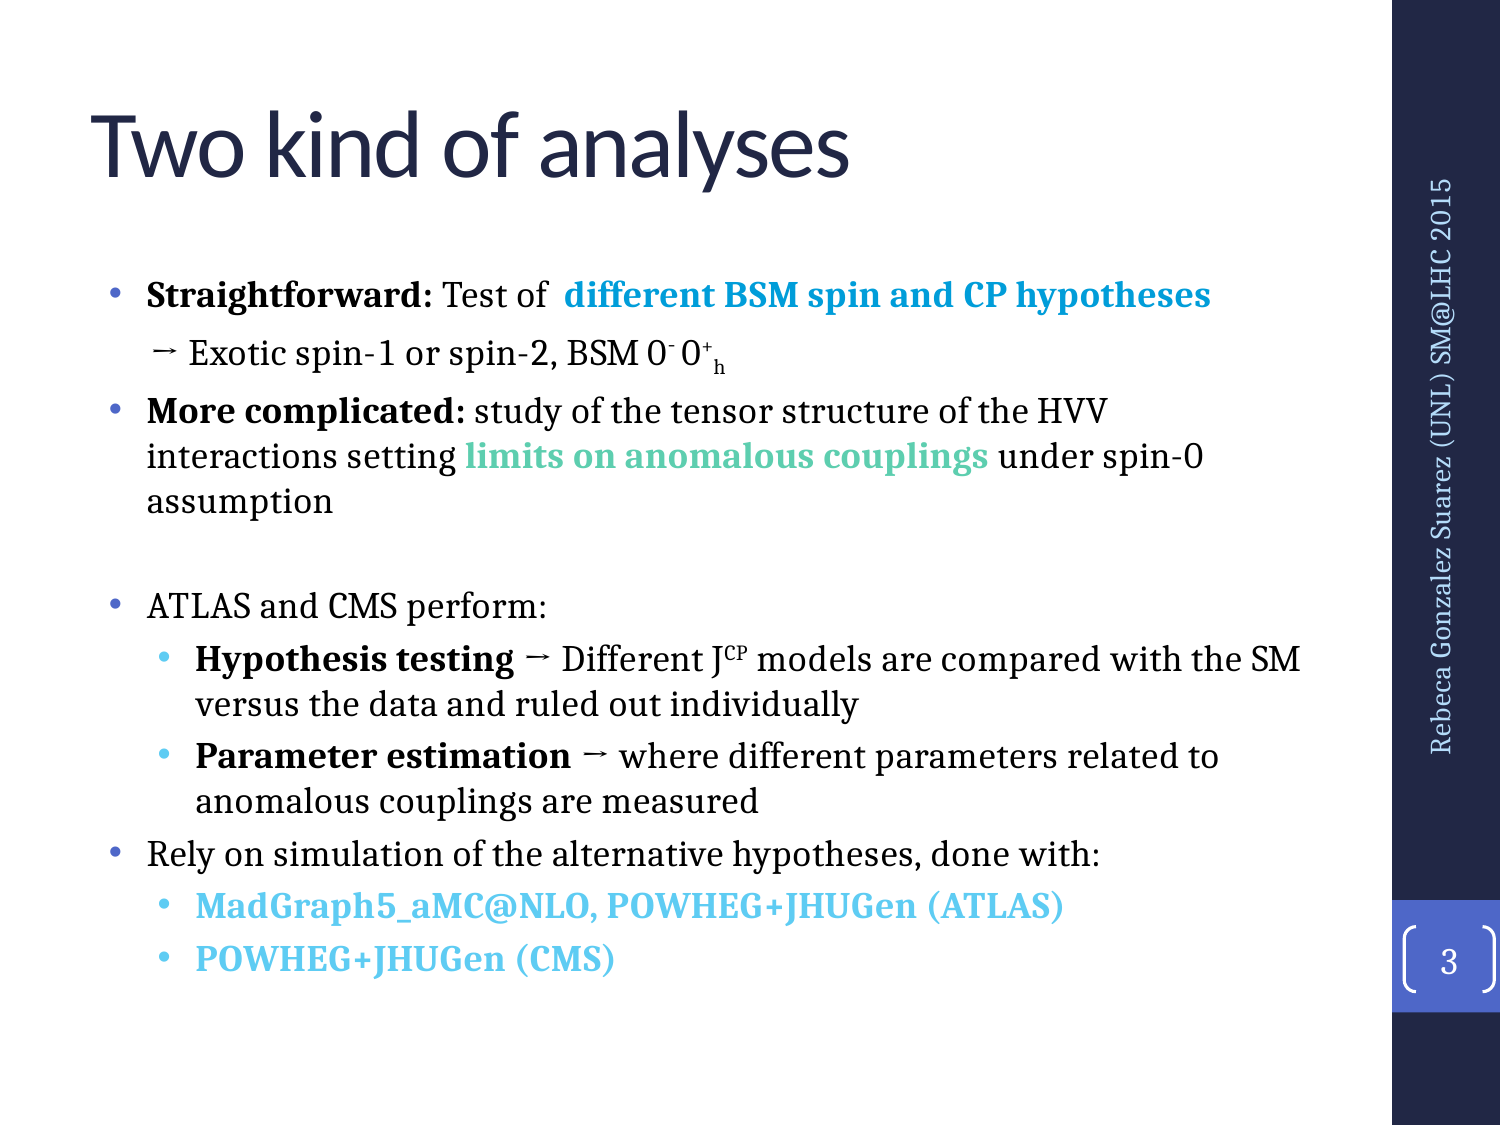

# Two kind of analyses
Straightforward: Test of  different BSM spin and CP hypotheses
     → Exotic spin-1 or spin-2, BSM 0- 0+h
More complicated: study of the tensor structure of the HVV interactions setting limits on anomalous couplings under spin-0 assumption

ATLAS and CMS perform:
Hypothesis testing → Different JCP models are compared with the SM versus the data and ruled out individually
Parameter estimation → where different parameters related to anomalous couplings are measured
Rely on simulation of the alternative hypotheses, done with:
MadGraph5_aMC@NLO, POWHEG+JHUGen (ATLAS)
POWHEG+JHUGen (CMS)
Rebeca Gonzalez Suarez (UNL) SM@LHC 2015
3